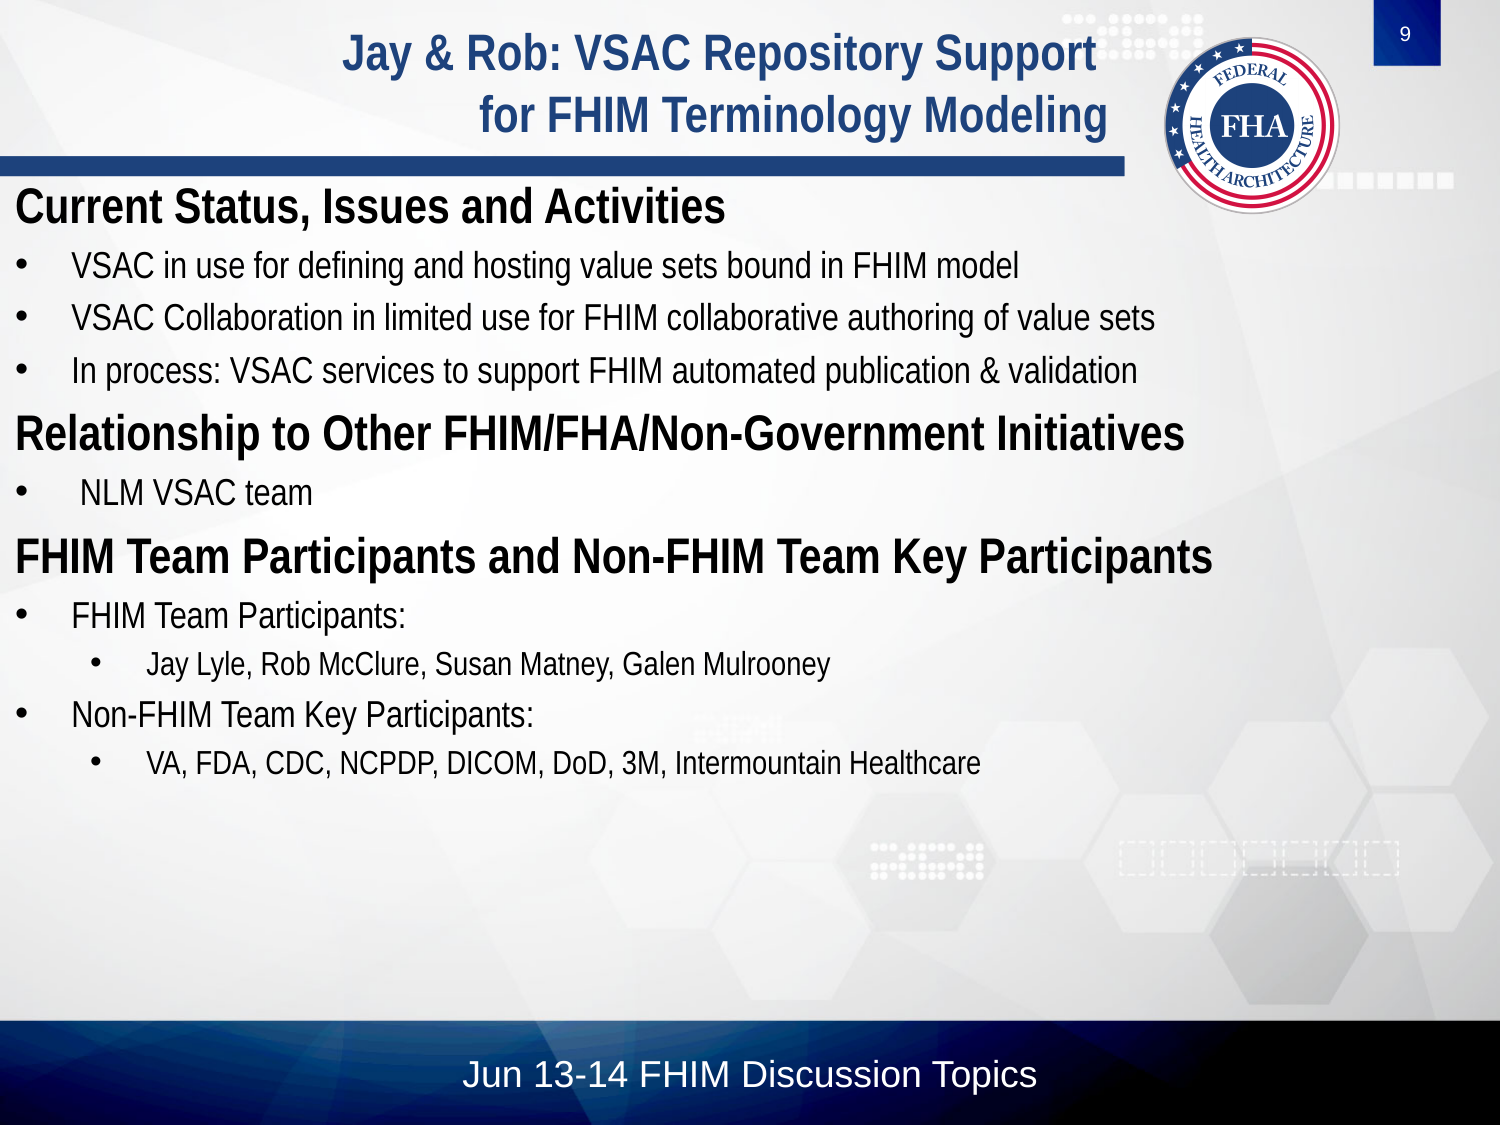

9
# Jay & Rob: VSAC Repository Support for FHIM Terminology Modeling
Current Status, Issues and Activities
VSAC in use for defining and hosting value sets bound in FHIM model
VSAC Collaboration in limited use for FHIM collaborative authoring of value sets
In process: VSAC services to support FHIM automated publication & validation
Relationship to Other FHIM/FHA/Non-Government Initiatives
 NLM VSAC team
FHIM Team Participants and Non-FHIM Team Key Participants
FHIM Team Participants:
Jay Lyle, Rob McClure, Susan Matney, Galen Mulrooney
Non-FHIM Team Key Participants:
VA, FDA, CDC, NCPDP, DICOM, DoD, 3M, Intermountain Healthcare

Jun 13-14 FHIM Discussion Topics